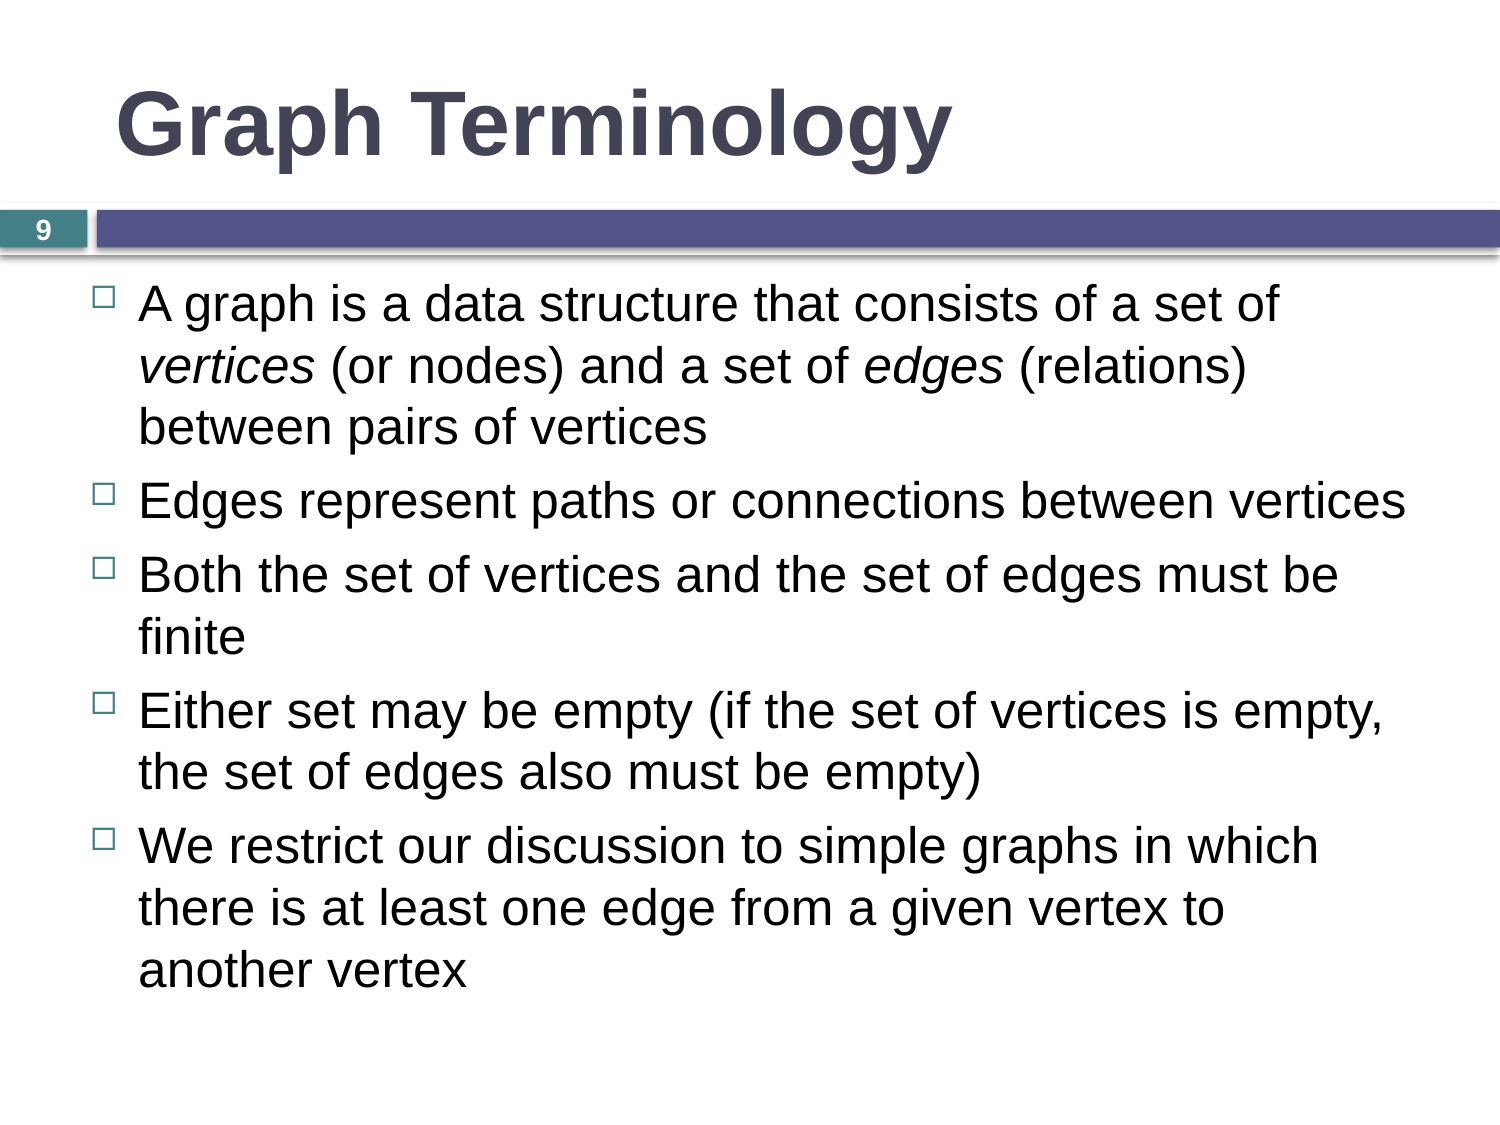

# Graph Terminology
9
A graph is a data structure that consists of a set of vertices (or nodes) and a set of edges (relations) between pairs of vertices
Edges represent paths or connections between vertices
Both the set of vertices and the set of edges must be finite
Either set may be empty (if the set of vertices is empty, the set of edges also must be empty)
We restrict our discussion to simple graphs in which there is at least one edge from a given vertex to another vertex